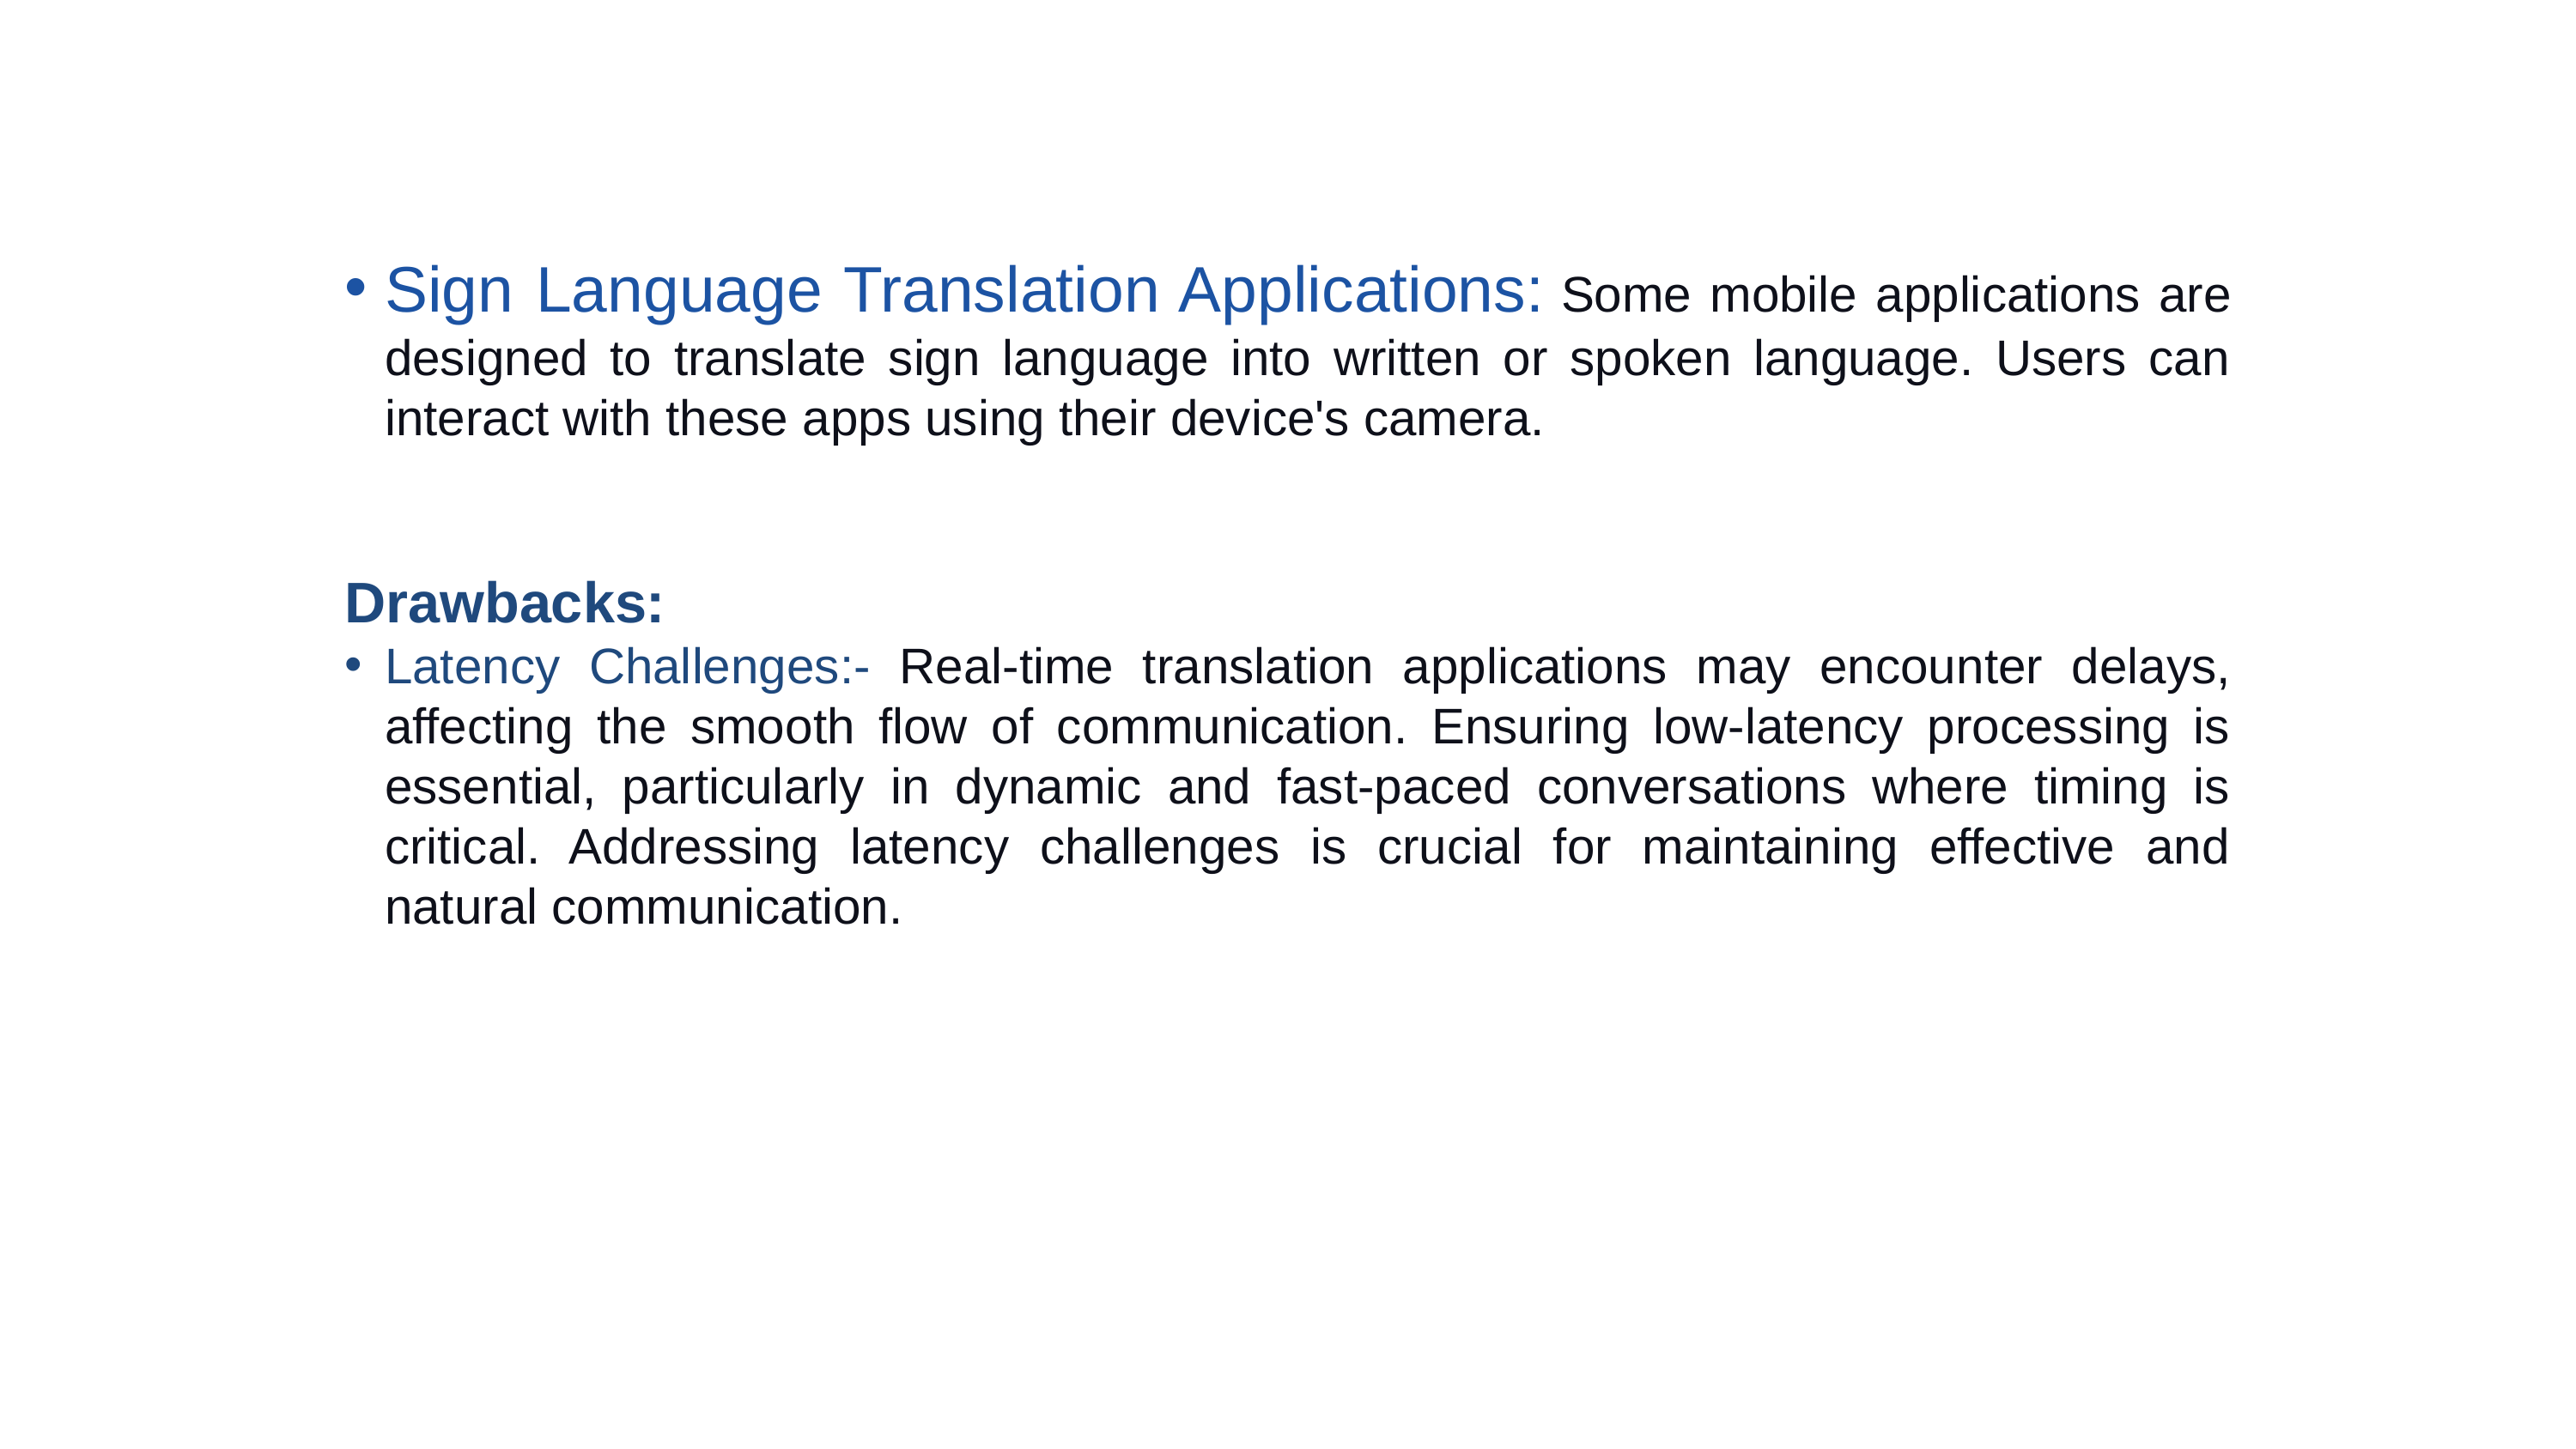

Sign Language Translation Applications: Some mobile applications are designed to translate sign language into written or spoken language. Users can interact with these apps using their device's camera.

Drawbacks:
Latency Challenges:- Real-time translation applications may encounter delays, affecting the smooth flow of communication. Ensuring low-latency processing is essential, particularly in dynamic and fast-paced conversations where timing is critical. Addressing latency challenges is crucial for maintaining effective and natural communication.